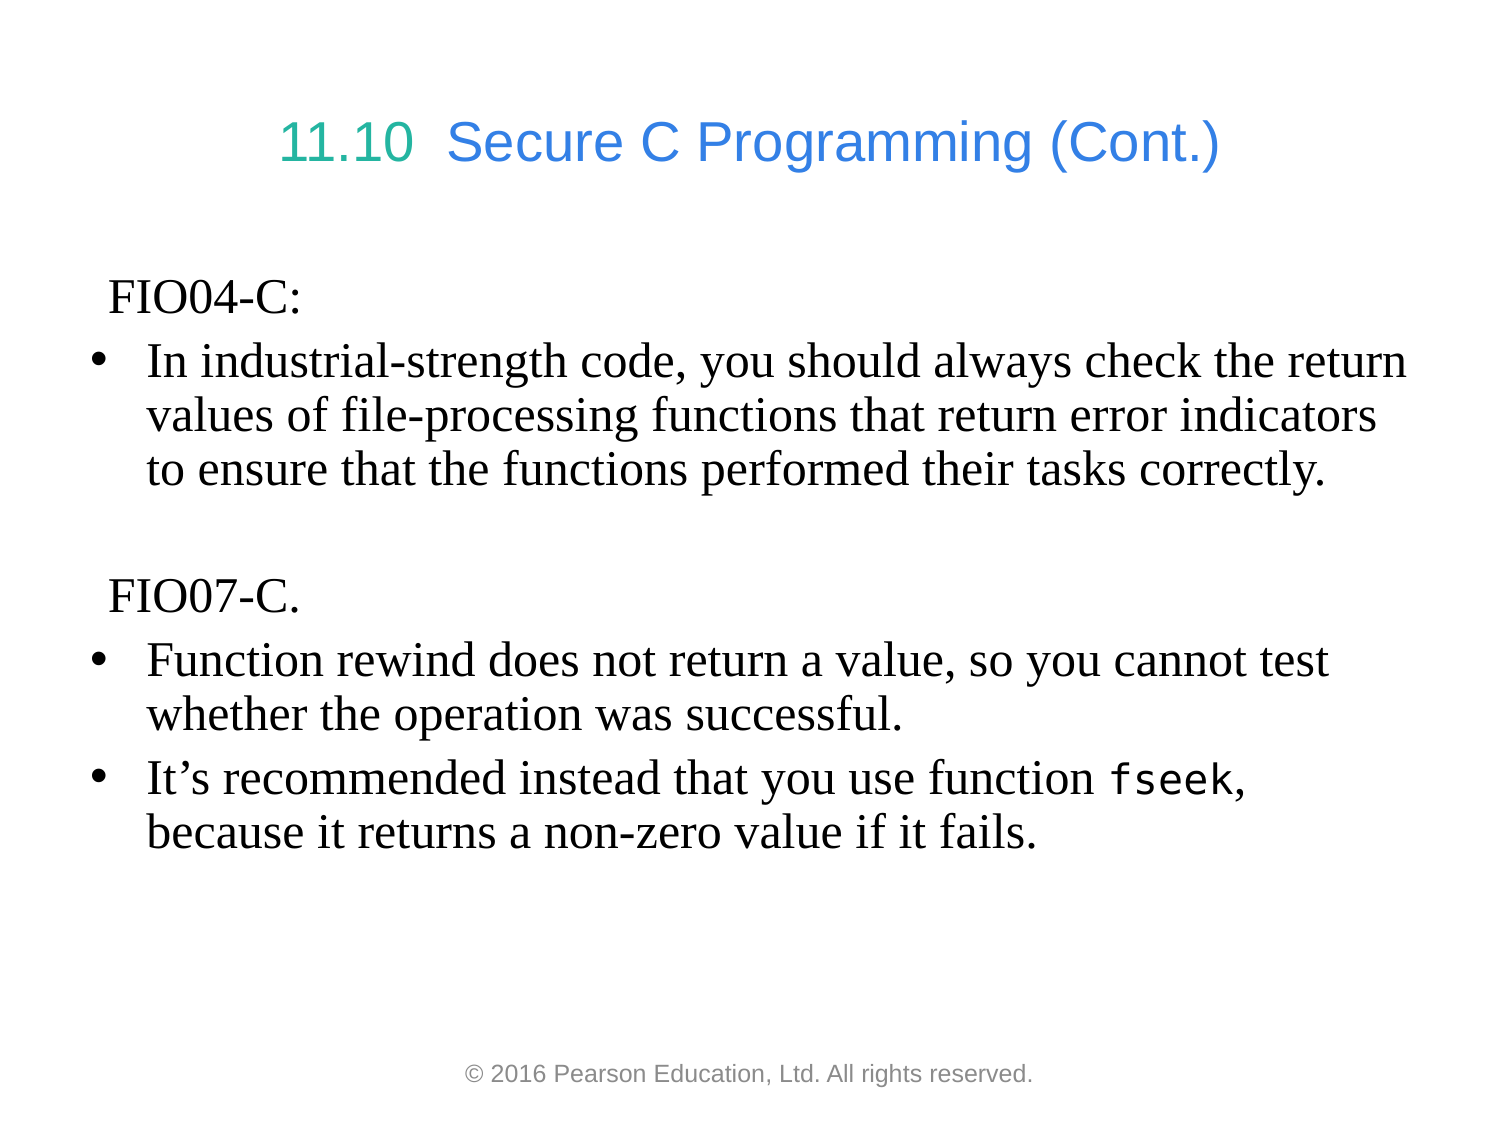

# 11.10  Secure C Programming (Cont.)
FIO04-C:
In industrial-strength code, you should always check the return values of file-processing functions that return error indicators to ensure that the functions performed their tasks correctly.

FIO07-C.
Function rewind does not return a value, so you cannot test whether the operation was successful.
It’s recommended instead that you use function fseek, because it returns a non-zero value if it fails.
© 2016 Pearson Education, Ltd. All rights reserved.